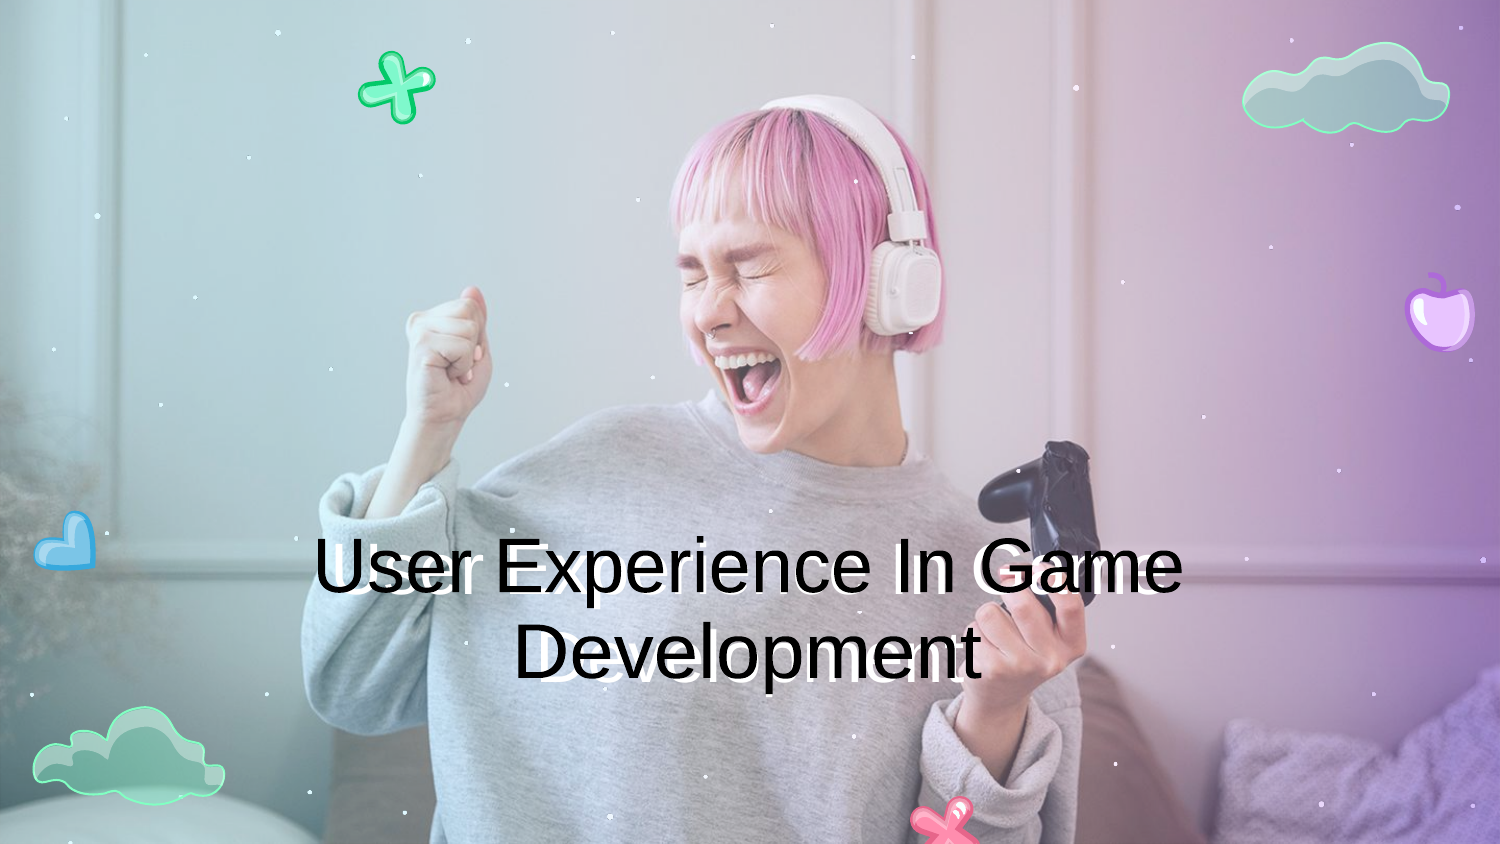

User Experience In Game
# User Experience In Game Development
Development